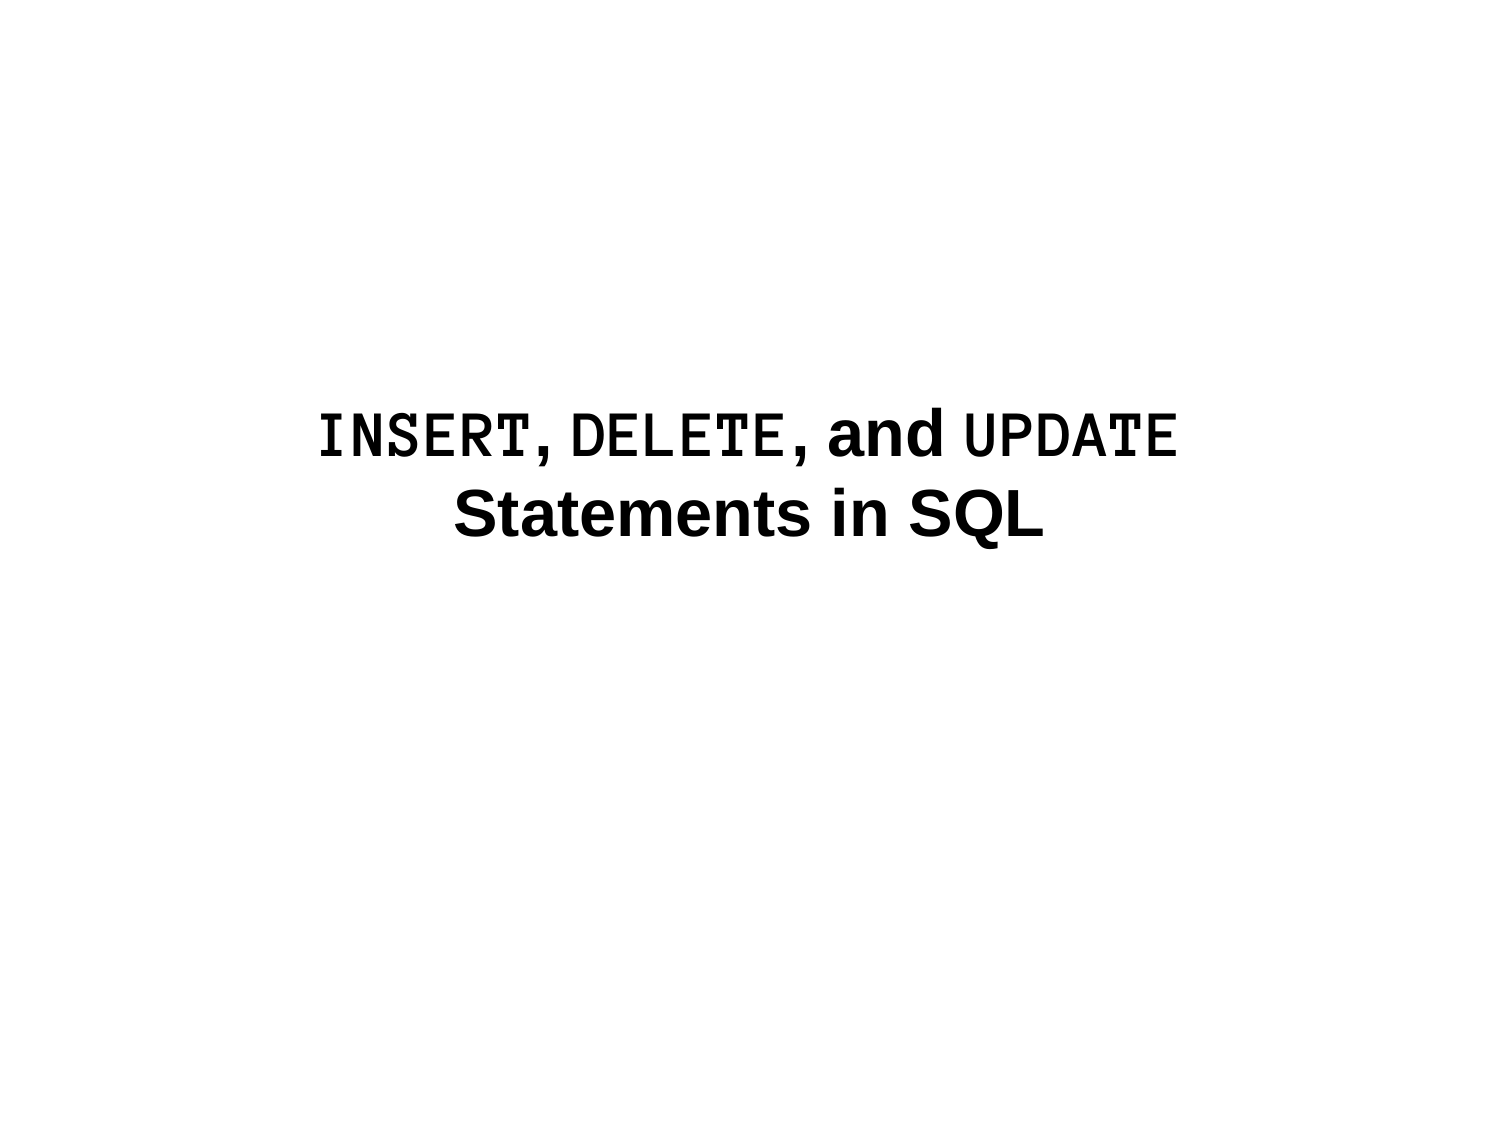

# INSERT, DELETE, and UPDATE Statements in SQL